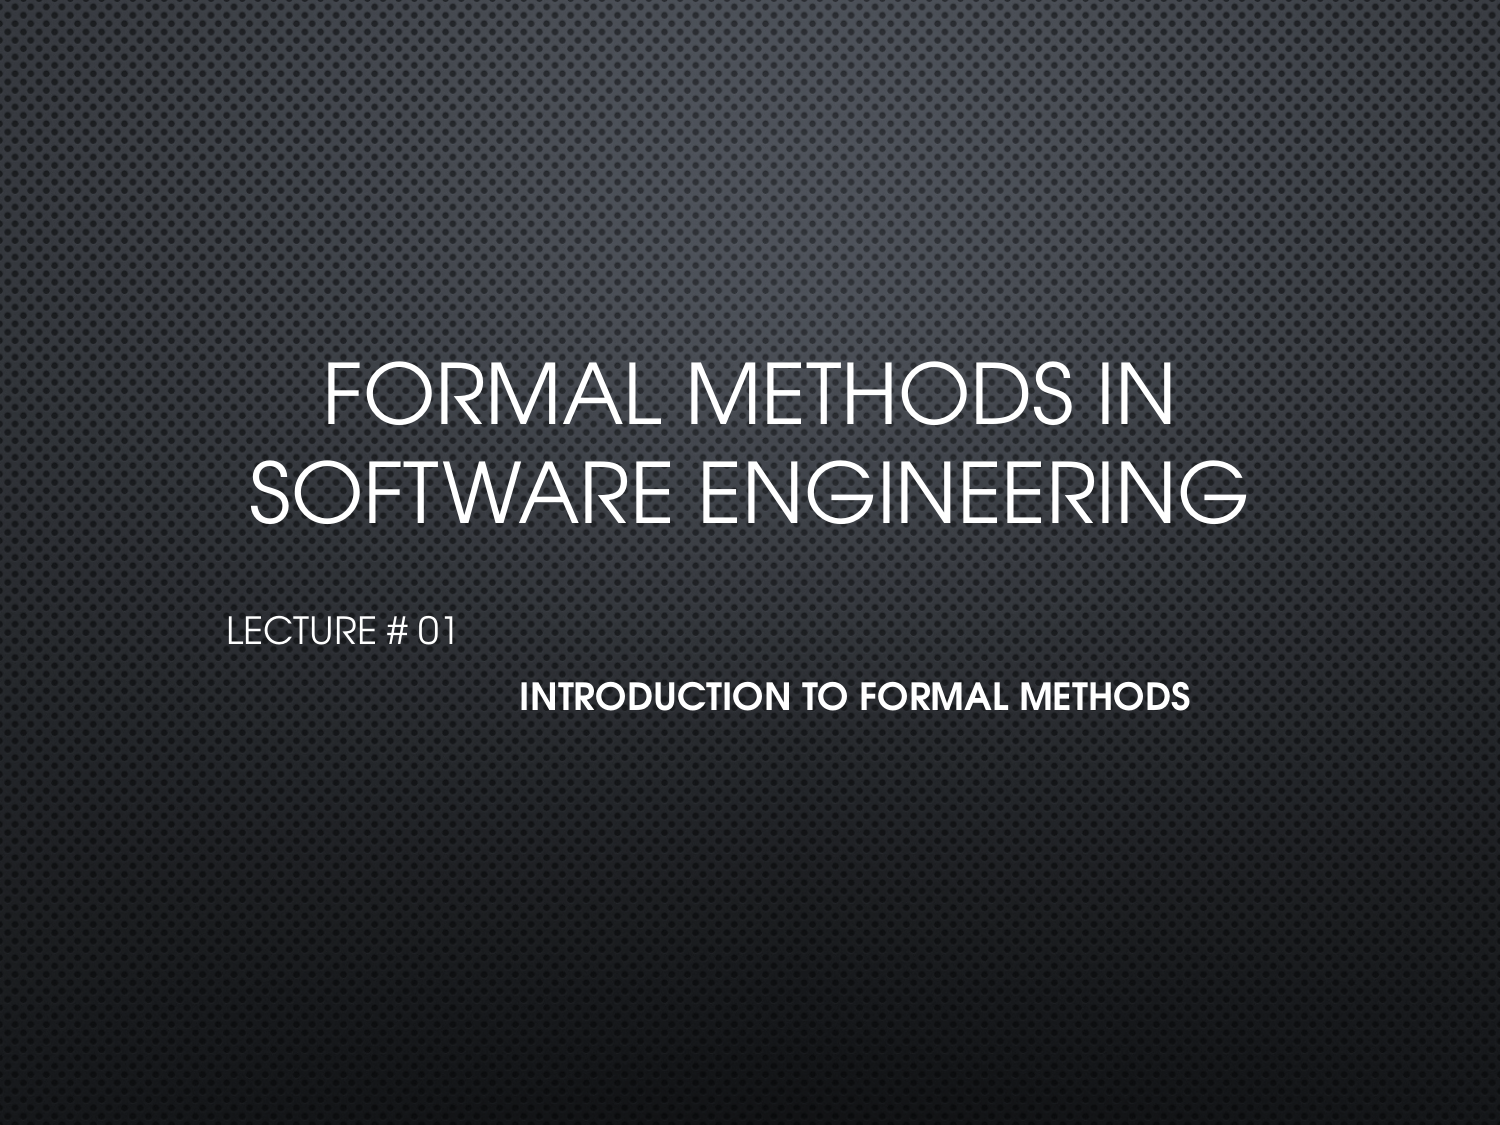

Formal Methods in Software Engineering
Lecture # 01
Introduction to Formal Methods